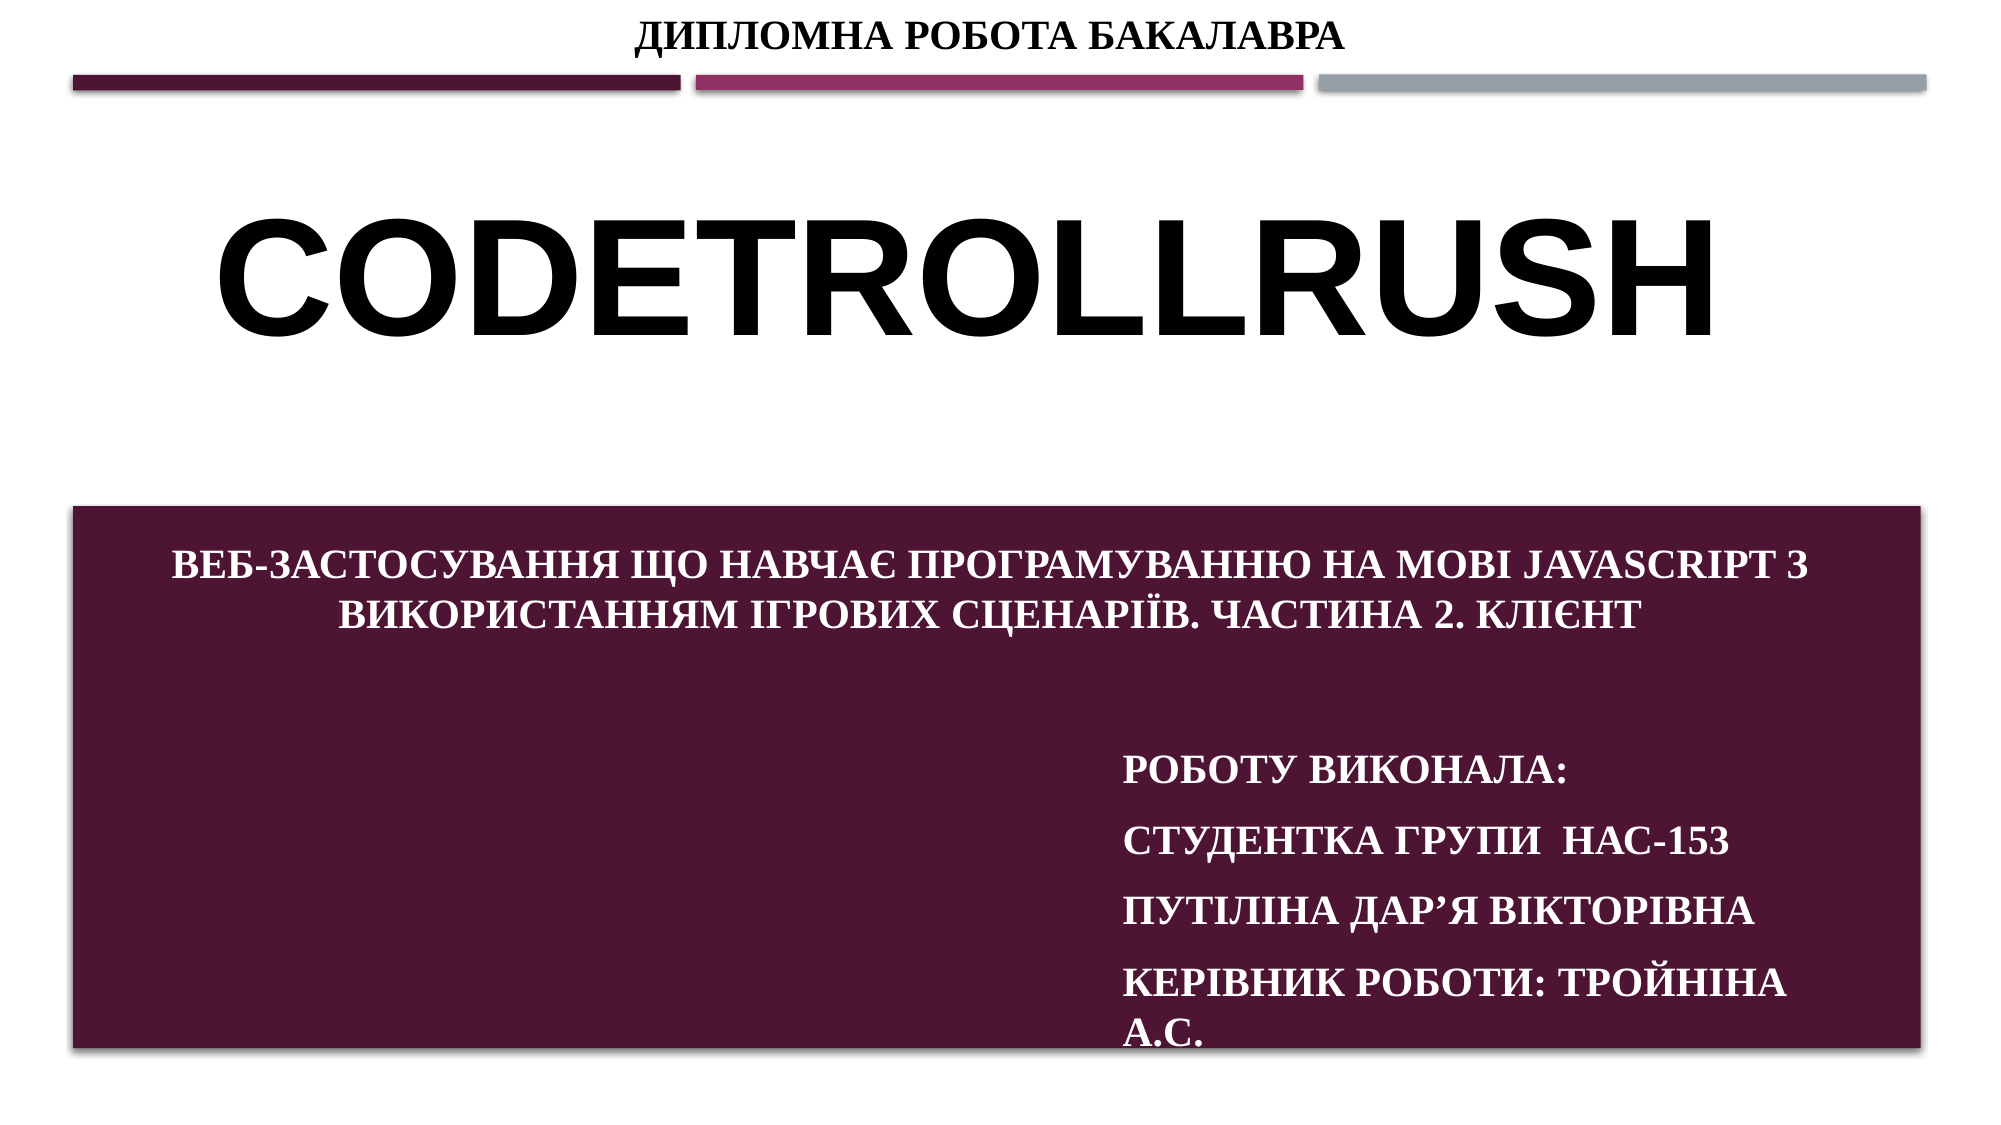

Дипломна робота бакалавра
# CodeTrollRush
Веб-застосування що навчає програмуванню на мові JavaScript з використанням ігрових сценаріїв. Частина 2. Клієнт
Роботу виконала:
студентка групи  НАС-153
Путіліна Дар’я Вікторівна
Керівник роботи: Тройніна А.С.